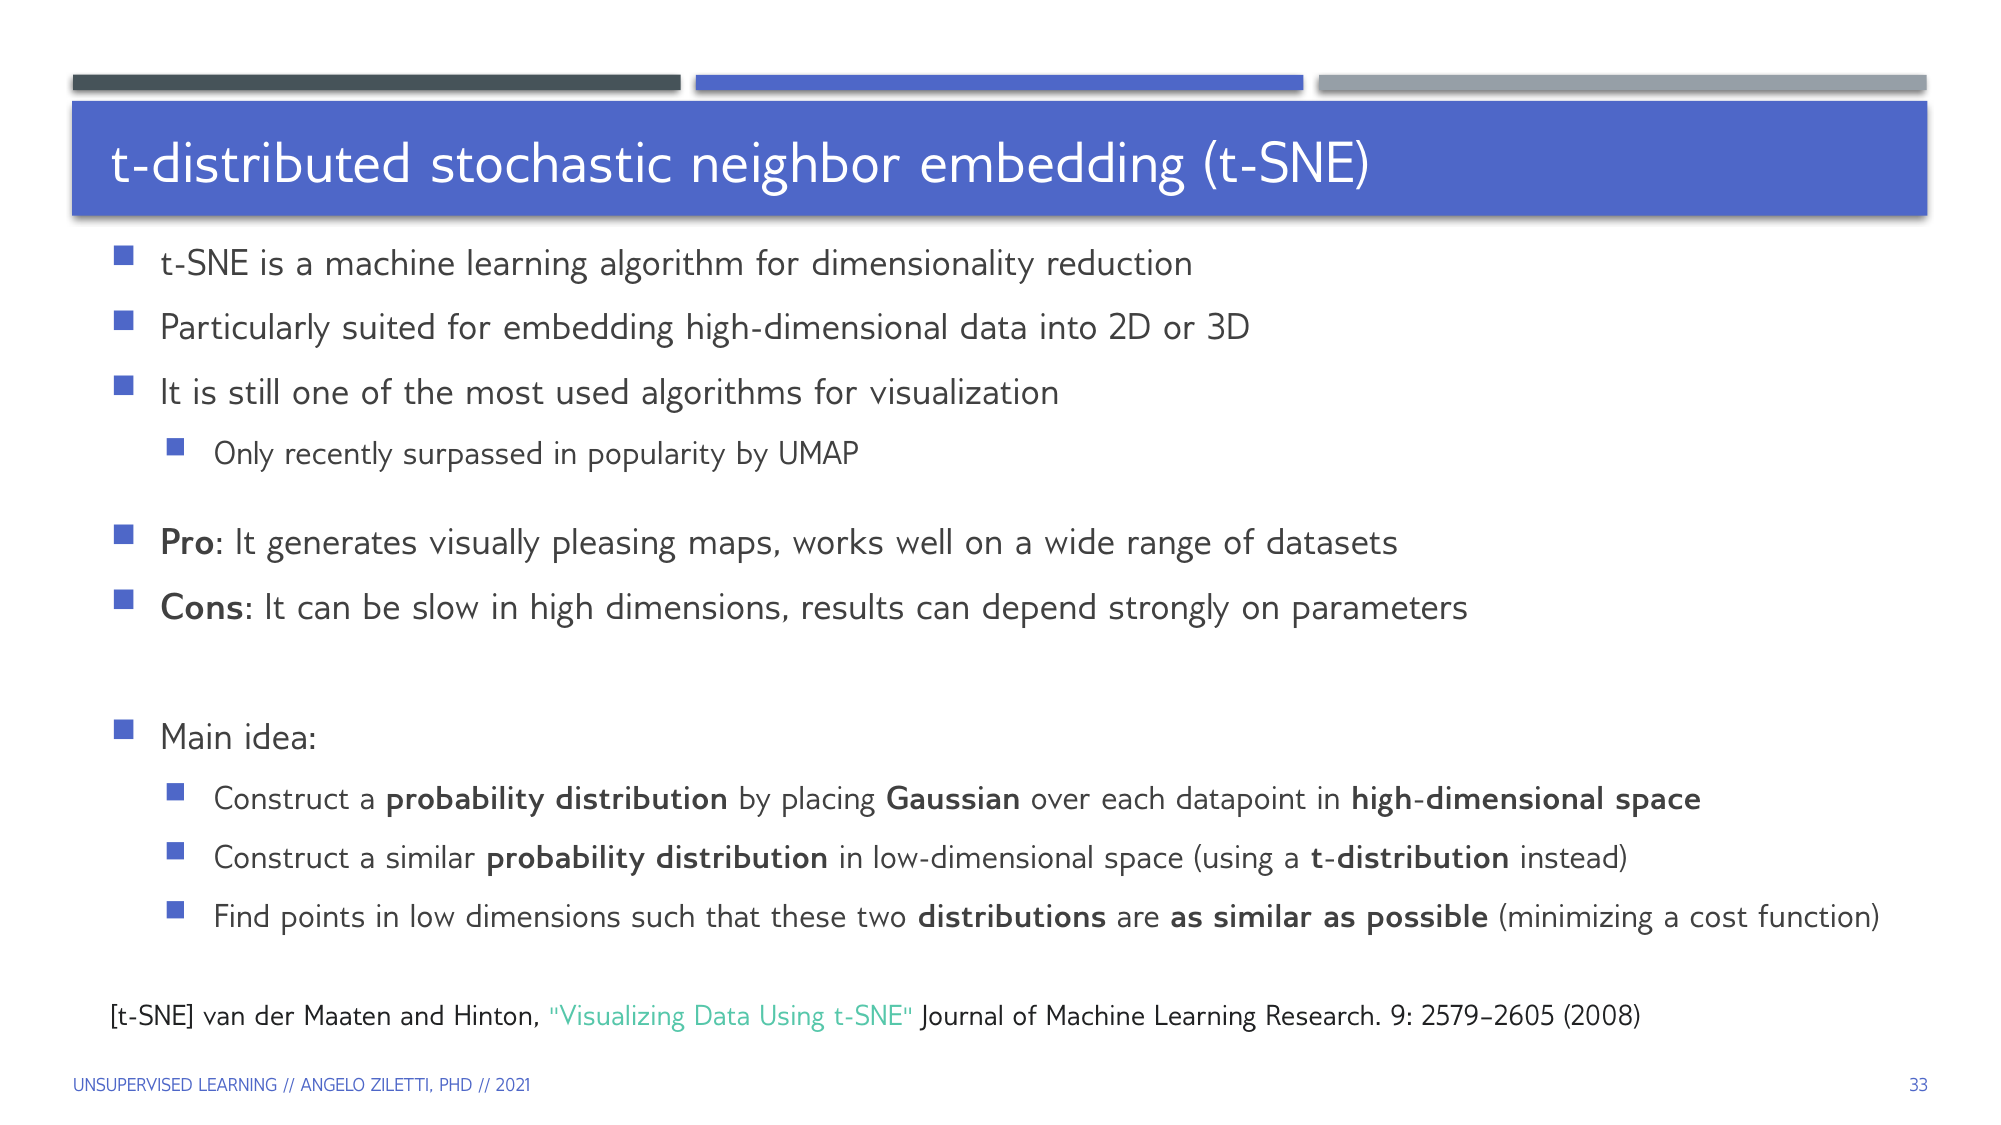

# t-distributed stochastic neighbor embedding (t-SNE)
t-SNE is a machine learning algorithm for dimensionality reduction
Particularly suited for embedding high-dimensional data into 2D or 3D
It is still one of the most used algorithms for visualization
Only recently surpassed in popularity by UMAP
Pro: It generates visually pleasing maps, works well on a wide range of datasets
Cons: It can be slow in high dimensions, results can depend strongly on parameters

Main idea:
Construct a probability distribution by placing Gaussian over each datapoint in high-dimensional space
Construct a similar probability distribution in low-dimensional space (using a t-distribution instead)
Find points in low dimensions such that these two distributions are as similar as possible (minimizing a cost function)

[t-SNE] van der Maaten and Hinton, "Visualizing Data Using t-SNE" Journal of Machine Learning Research. 9: 2579–2605 (2008)
Unsupervised learning // Angelo Ziletti, PhD // 2021
33